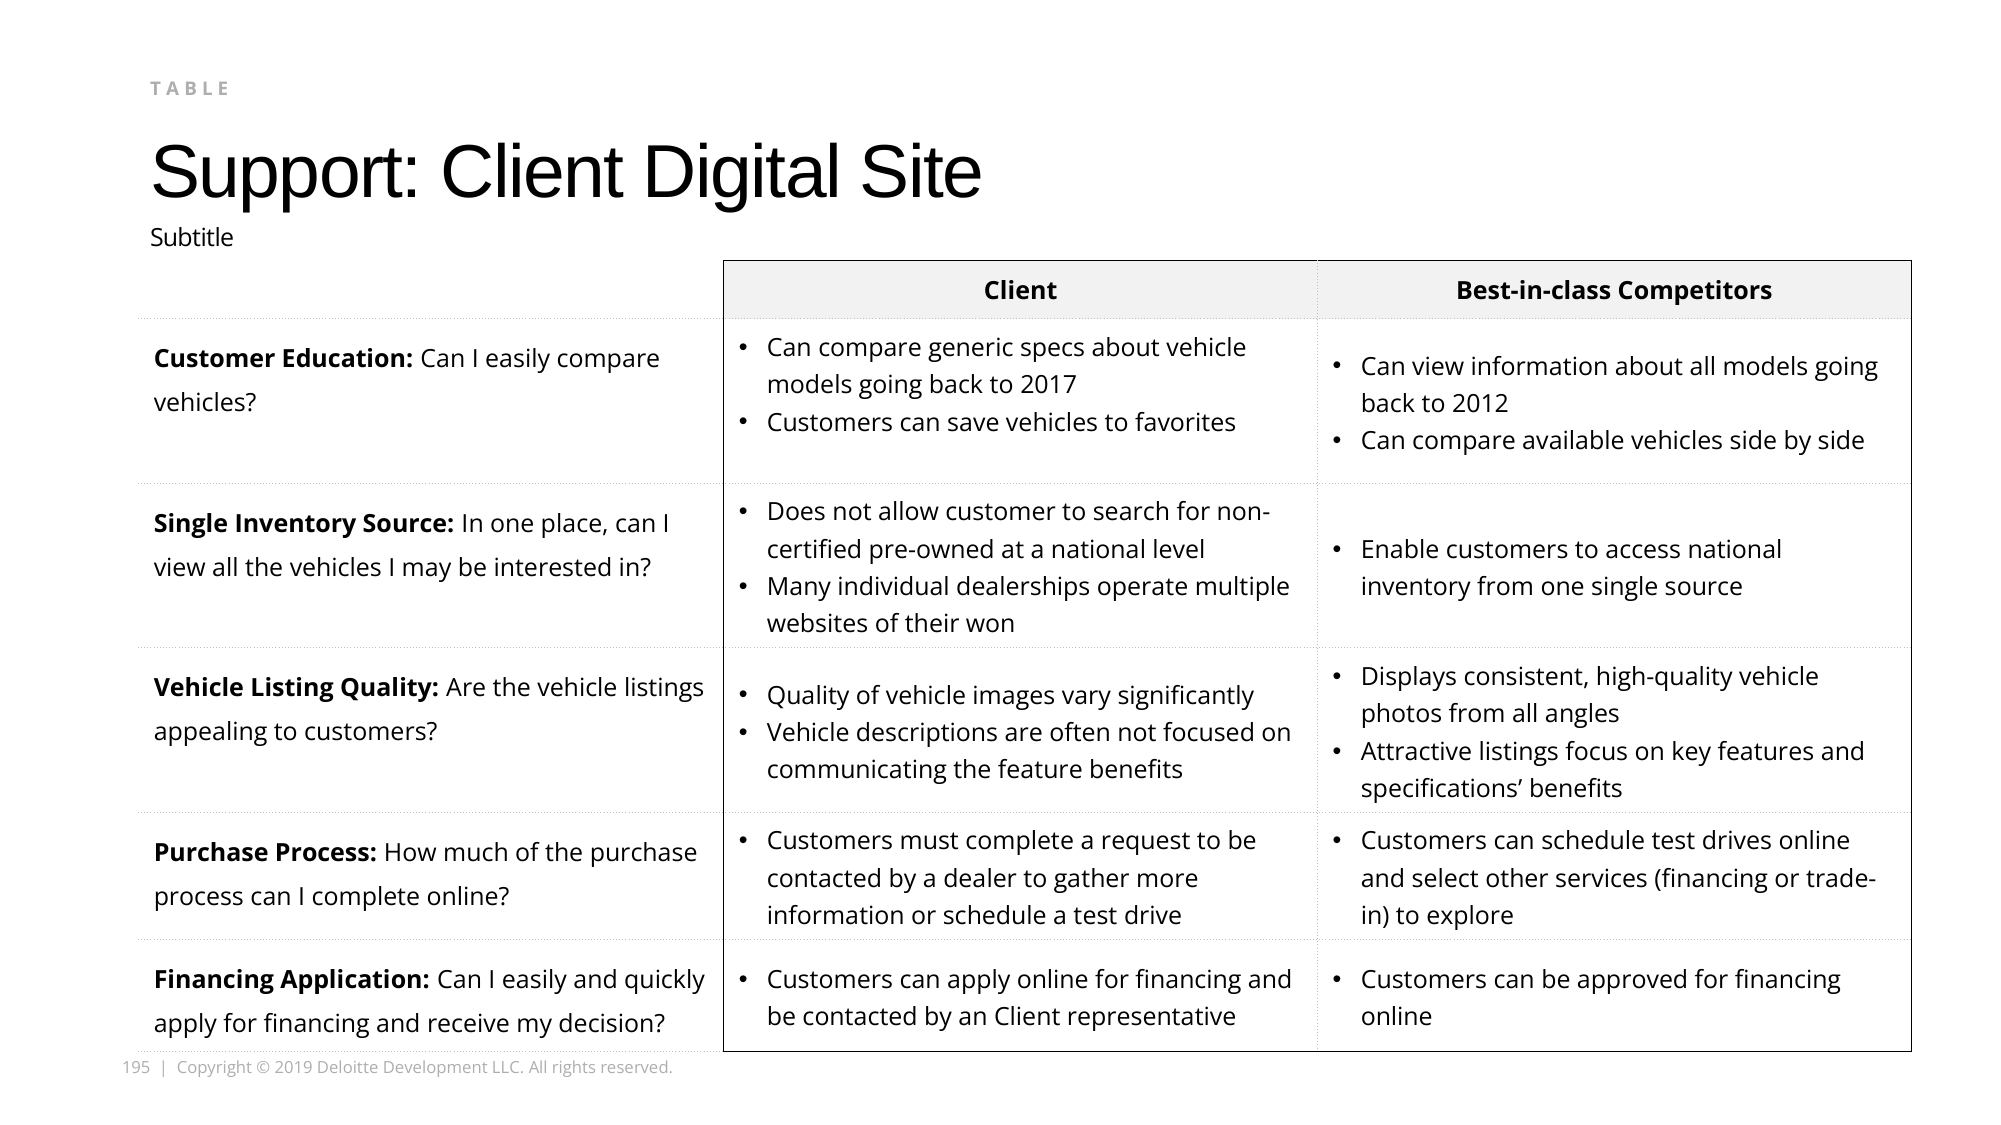

TABLE
# Support: Client Digital Site
Subtitle
|  | Client | Best-in-class Competitors |
| --- | --- | --- |
| Customer Education: Can I easily compare vehicles? | Can compare generic specs about vehicle models going back to 2017 Customers can save vehicles to favorites | Can view information about all models going back to 2012 Can compare available vehicles side by side |
| Single Inventory Source: In one place, can I view all the vehicles I may be interested in? | Does not allow customer to search for non-certified pre-owned at a national level Many individual dealerships operate multiple websites of their won | Enable customers to access national inventory from one single source |
| Vehicle Listing Quality: Are the vehicle listings appealing to customers? | Quality of vehicle images vary significantly Vehicle descriptions are often not focused on communicating the feature benefits | Displays consistent, high-quality vehicle photos from all angles Attractive listings focus on key features and specifications’ benefits |
| Purchase Process: How much of the purchase process can I complete online? | Customers must complete a request to be contacted by a dealer to gather more information or schedule a test drive | Customers can schedule test drives online and select other services (financing or trade-in) to explore |
| Financing Application: Can I easily and quickly apply for financing and receive my decision? | Customers can apply online for financing and be contacted by an Client representative | Customers can be approved for financing online |